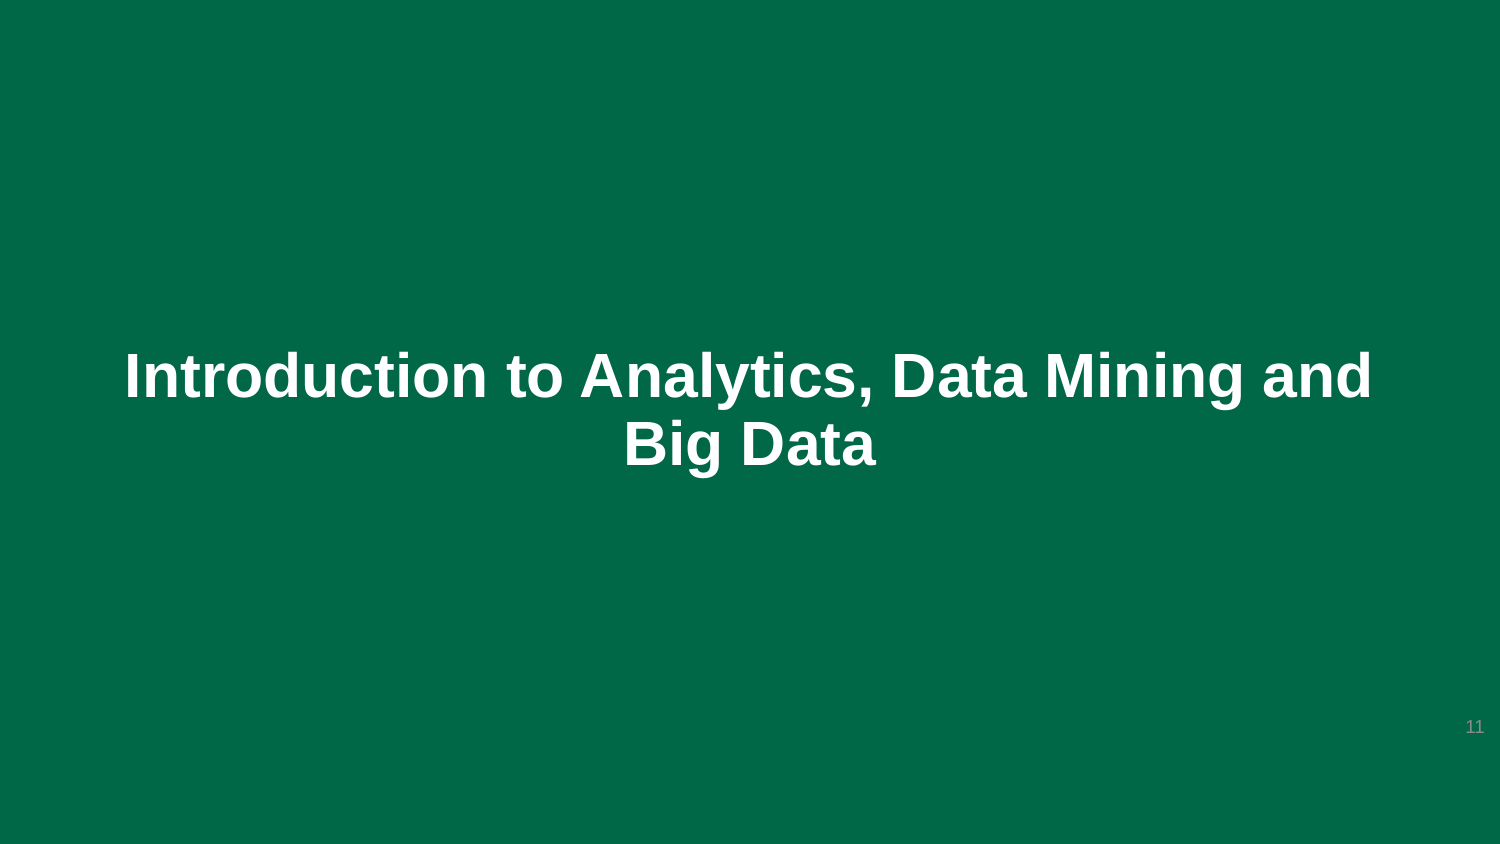

# Introduction to Analytics, Data Mining and Big Data
11